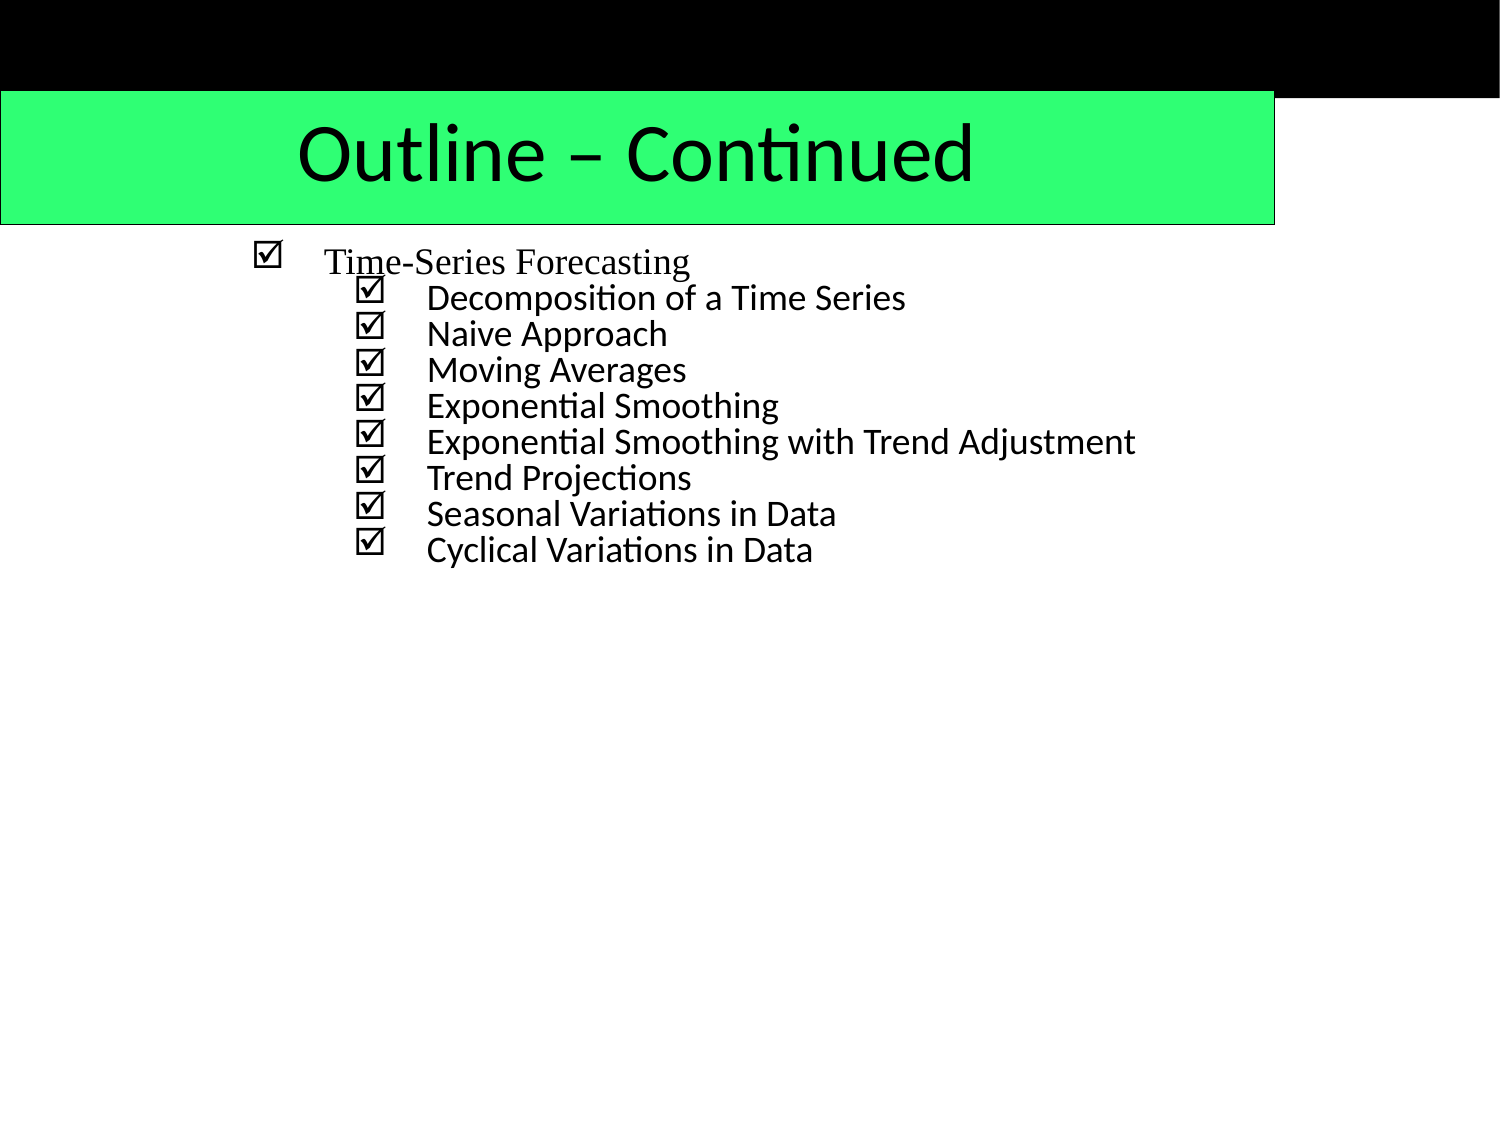

Outline – Continued
Time-Series Forecasting
Decomposition of a Time Series
Naive Approach
Moving Averages
Exponential Smoothing
Exponential Smoothing with Trend Adjustment
Trend Projections
Seasonal Variations in Data
Cyclical Variations in Data